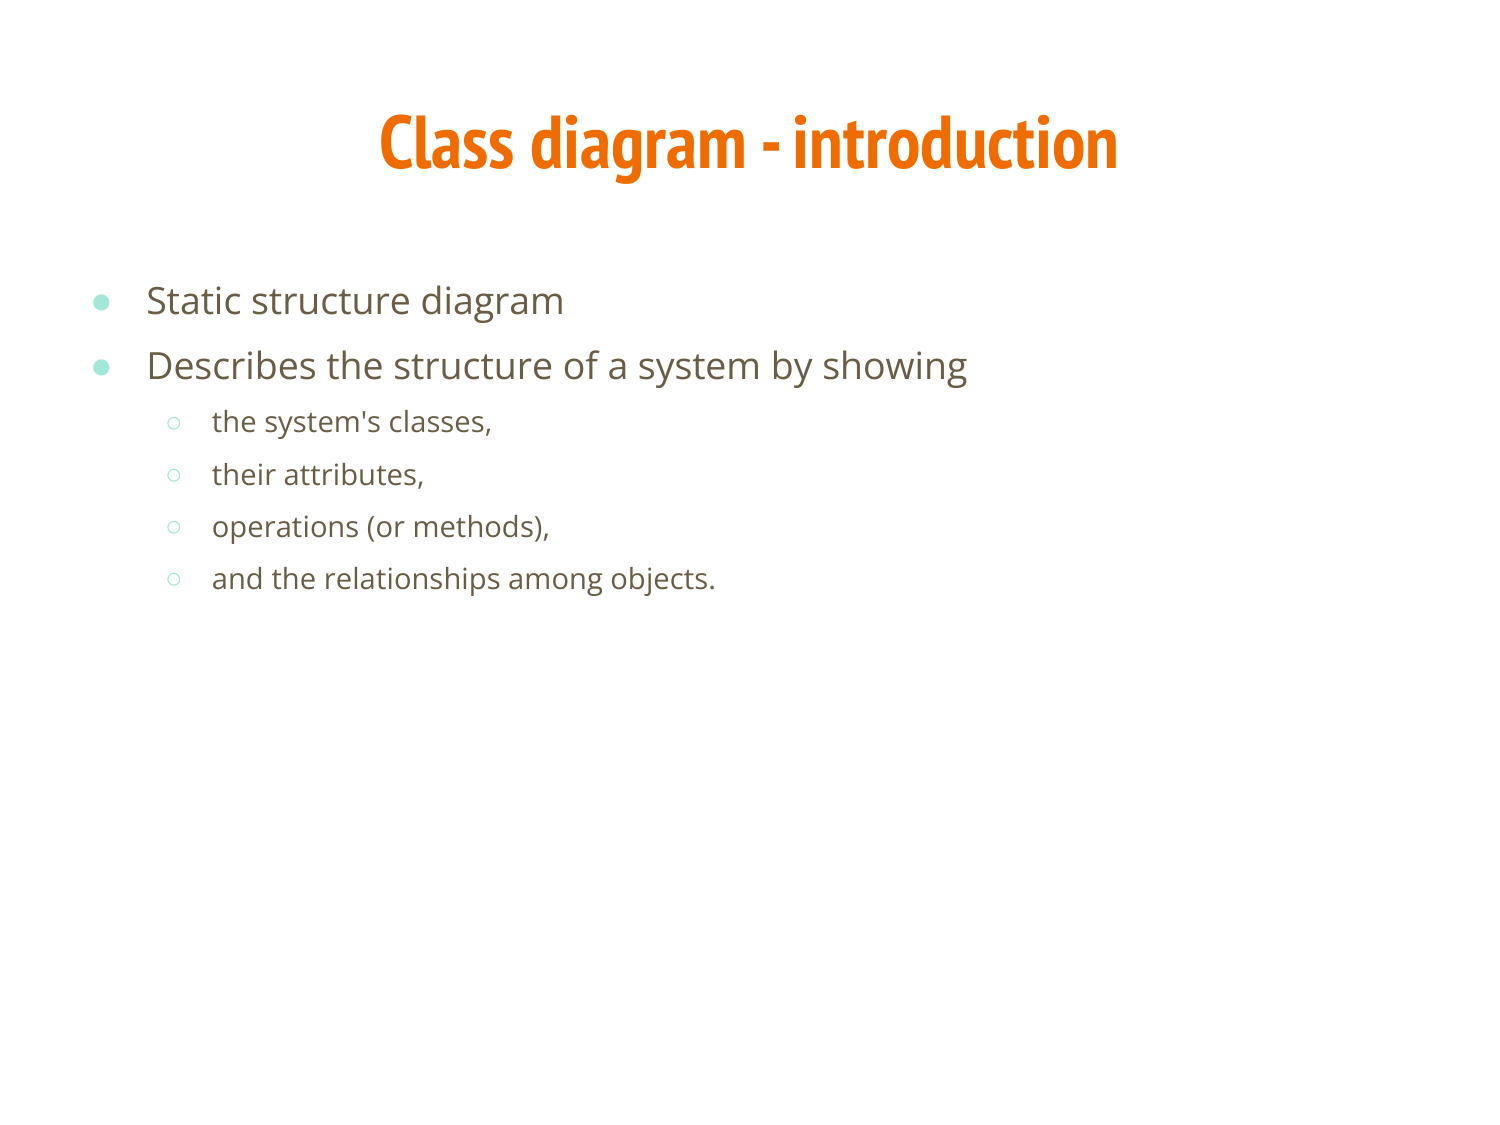

# Class diagram - introduction
Static structure diagram
Describes the structure of a system by showing
the system's classes,
their attributes,
operations (or methods),
and the relationships among objects.